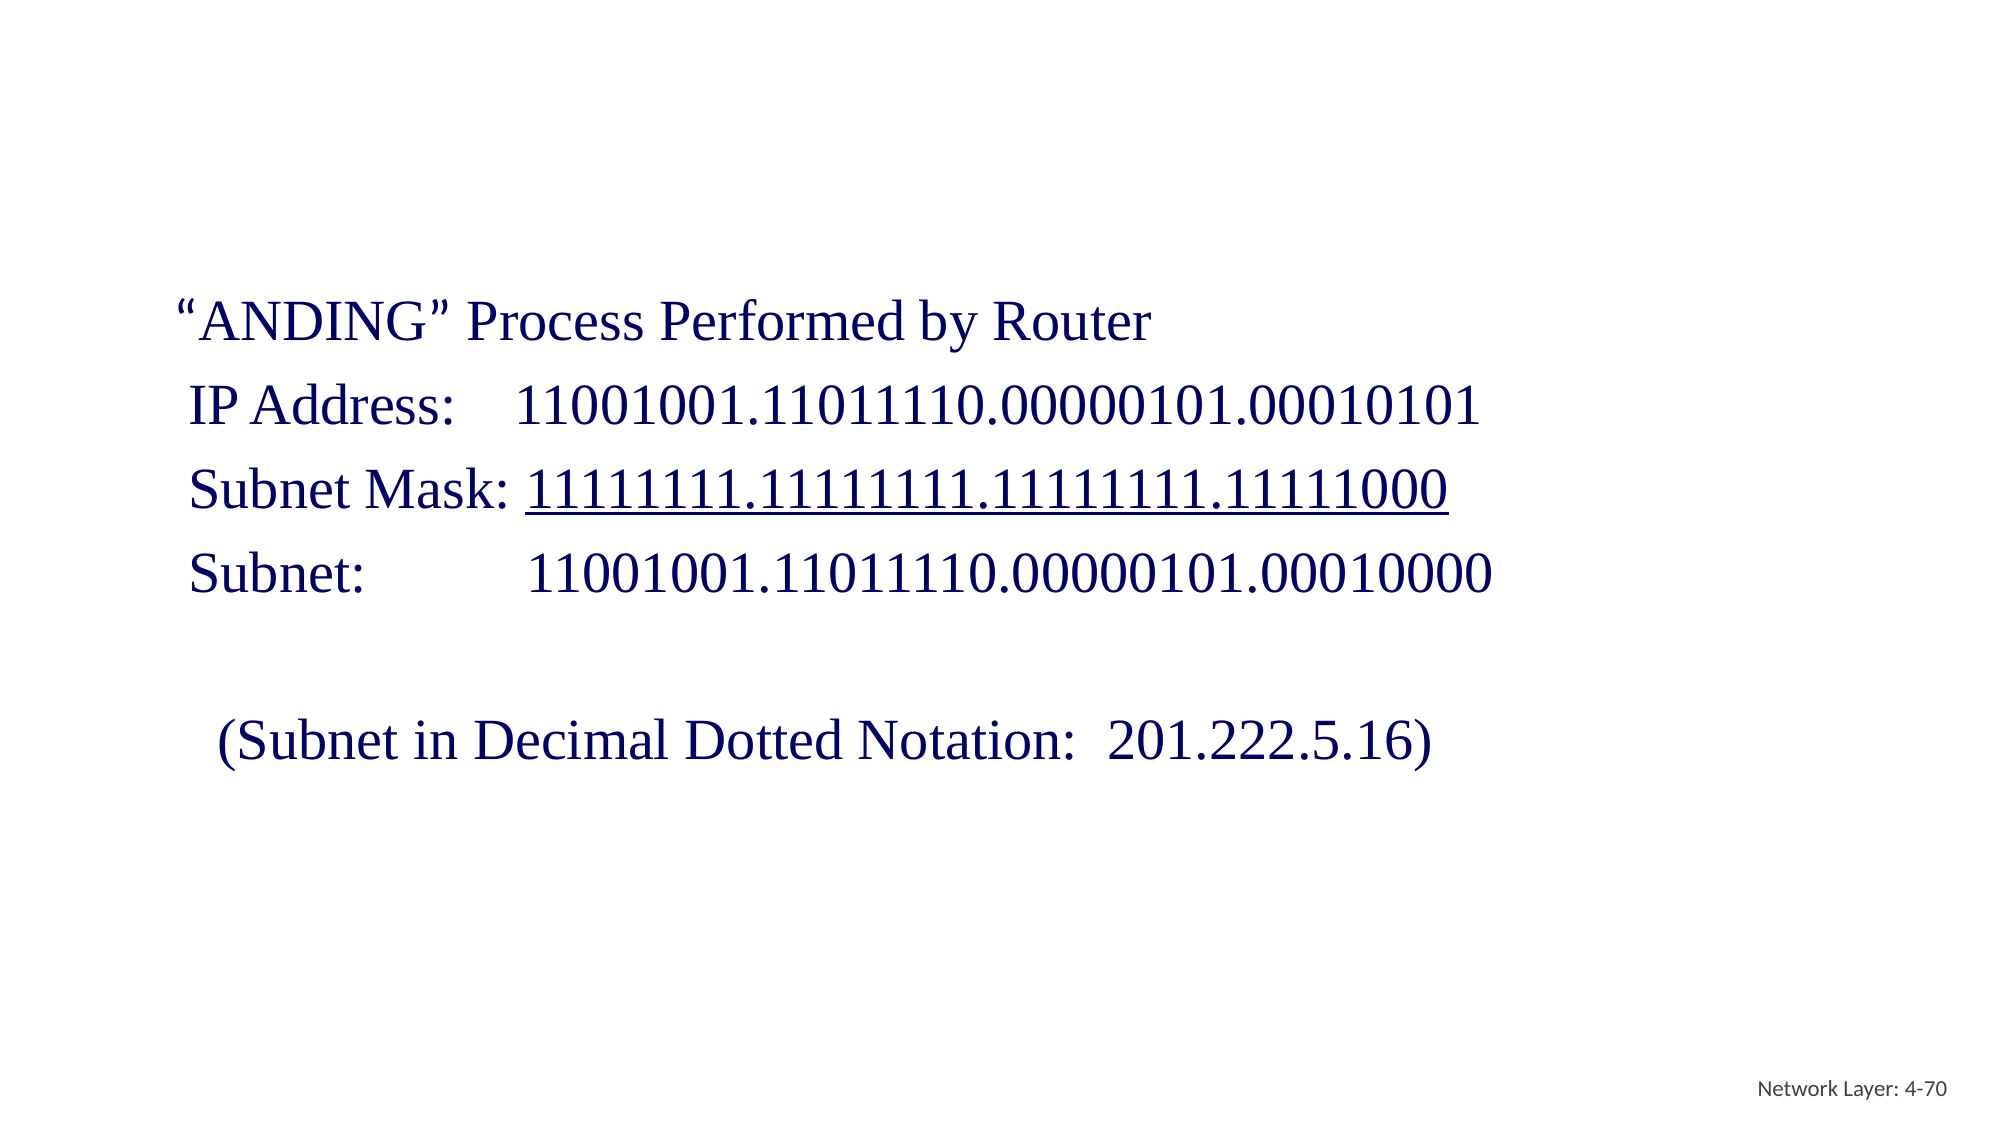

#
“ANDING” Process Performed by Router
 IP Address:    11001001.11011110.00000101.00010101
 Subnet Mask: 11111111.11111111.11111111.11111000
 Subnet:           11001001.11011110.00000101.00010000

   (Subnet in Decimal Dotted Notation:  201.222.5.16)
Network Layer: 4-70